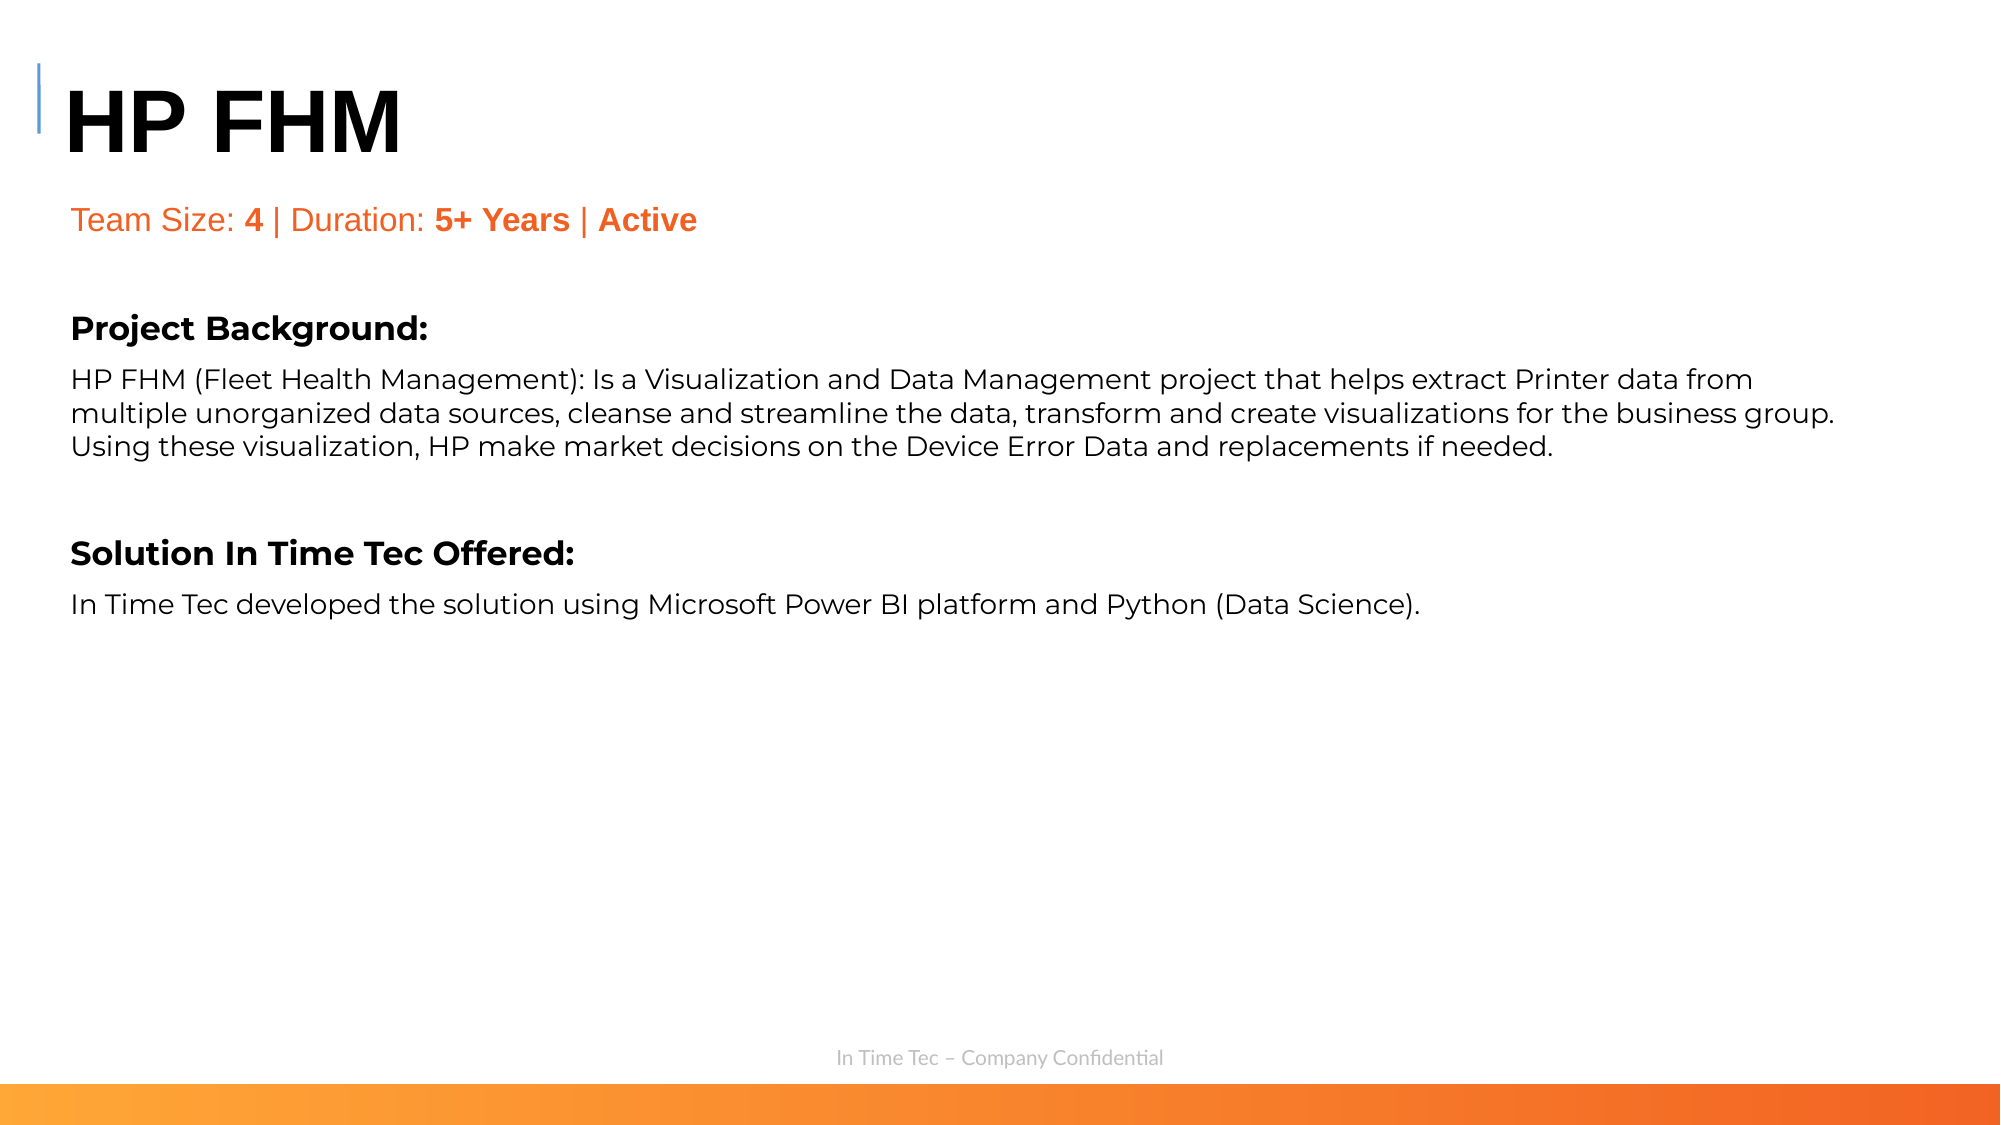

HP FHM
Team Size: 4 | Duration: 5+ Years | Active

Project Background:
HP FHM (Fleet Health Management): Is a Visualization and Data Management project that helps extract Printer data from multiple unorganized data sources, cleanse and streamline the data, transform and create visualizations for the business group. Using these visualization, HP make market decisions on the Device Error Data and replacements if needed.

Solution In Time Tec Offered:
In Time Tec developed the solution using Microsoft Power BI platform and Python (Data Science).

In Time Tec – Company Confidential